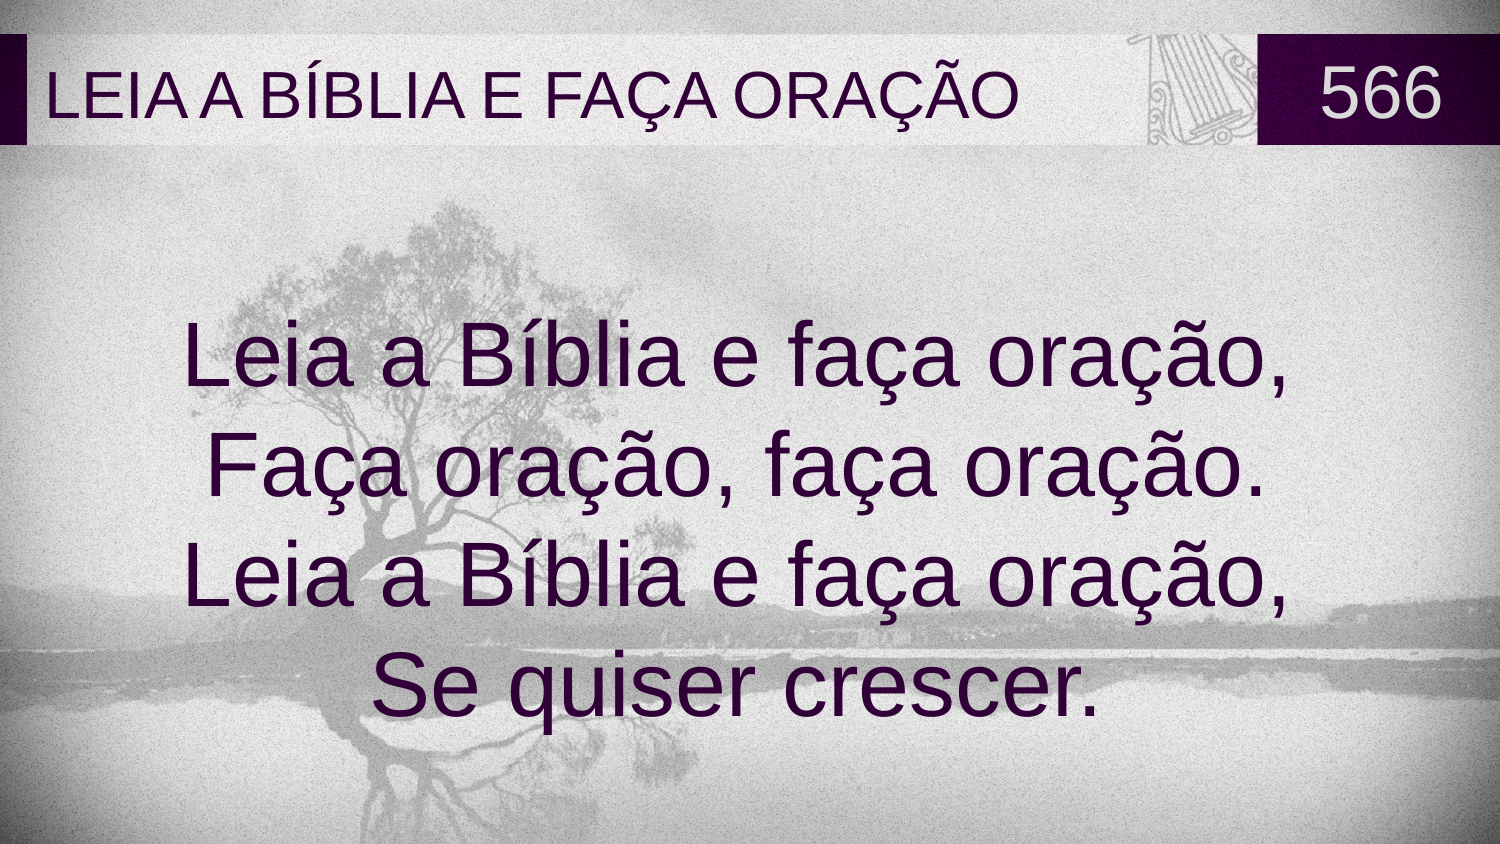

# LEIA A BÍBLIA E FAÇA ORAÇÃO
566
Leia a Bíblia e faça oração,
Faça oração, faça oração.
Leia a Bíblia e faça oração,
Se quiser crescer.